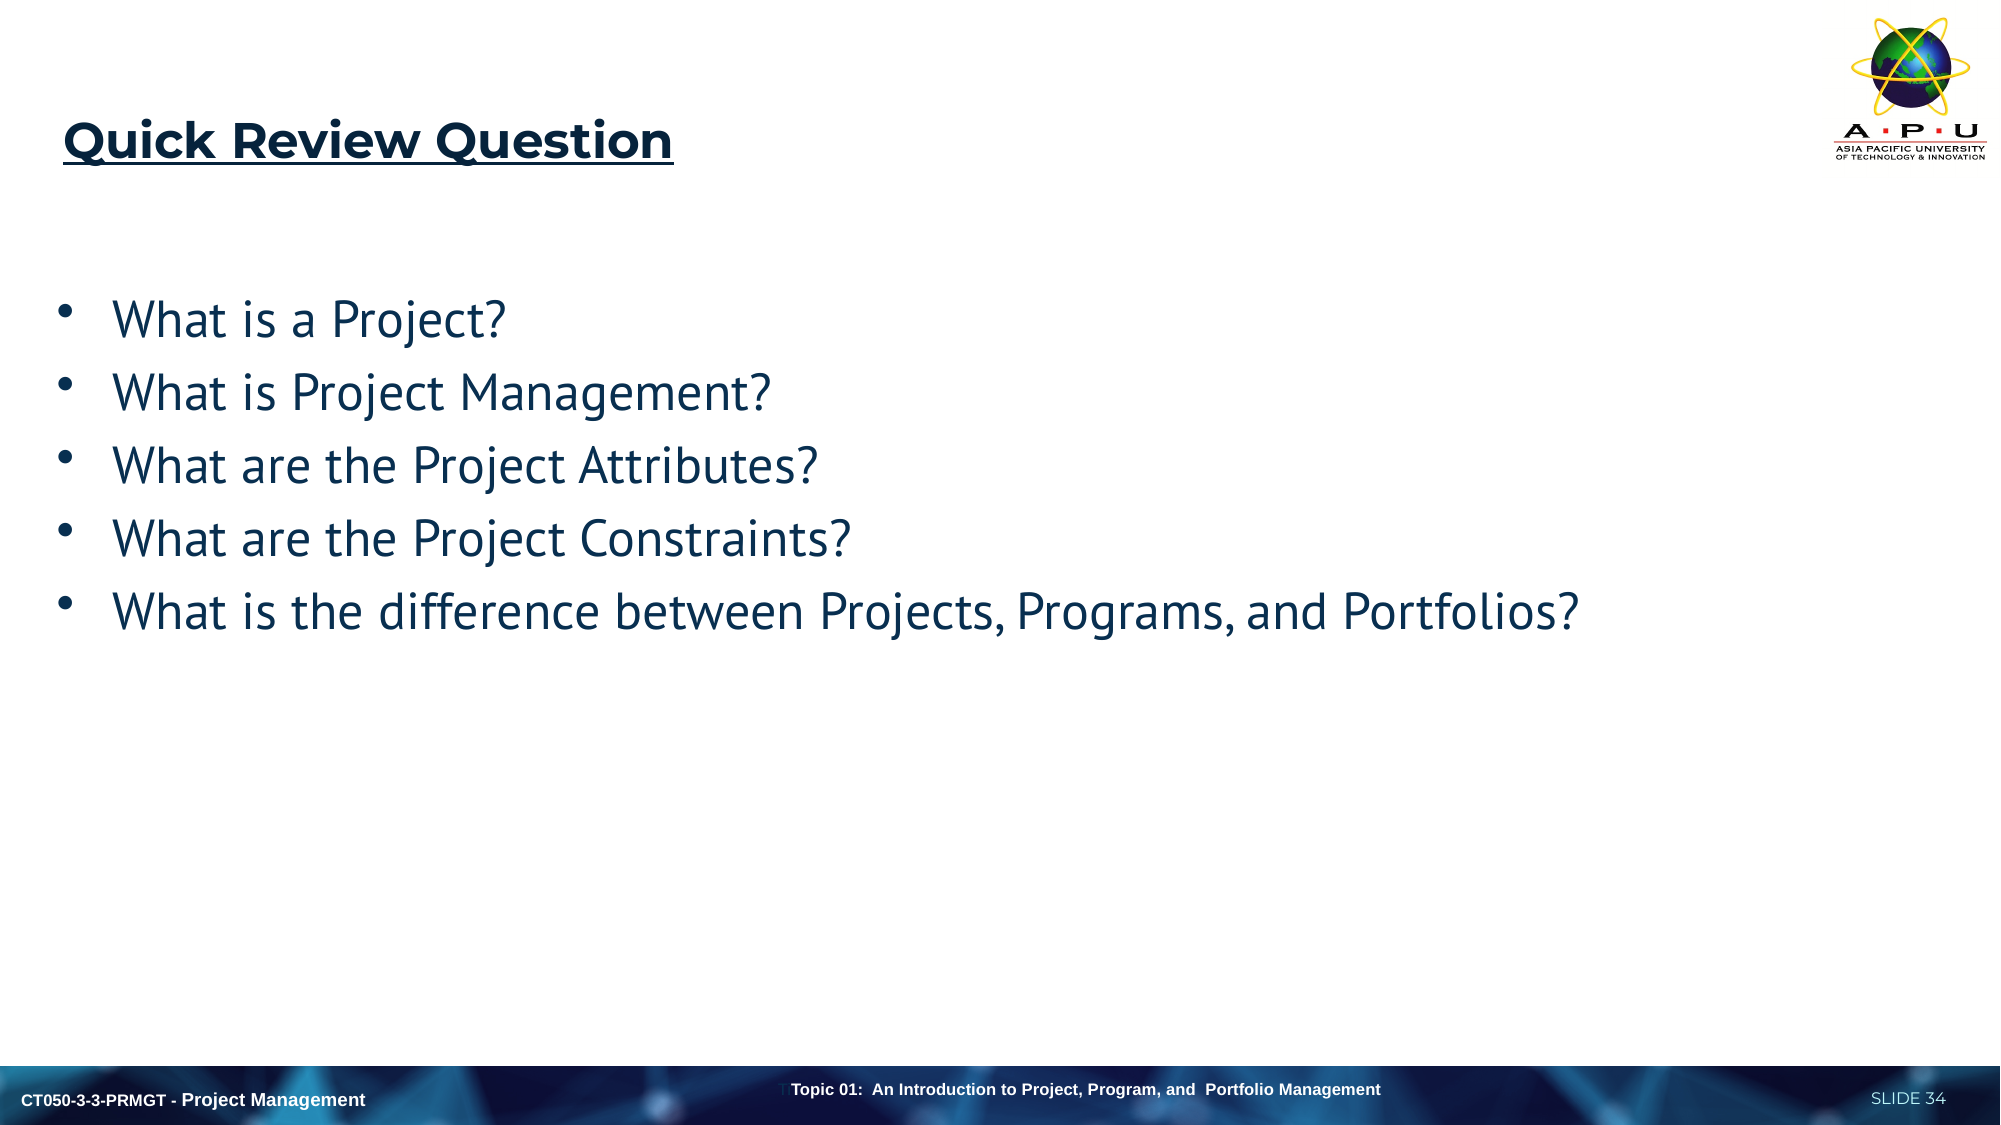

# Quick Review Question
What is a Project?
What is Project Management?
What are the Project Attributes?
What are the Project Constraints?
What is the difference between Projects, Programs, and Portfolios?